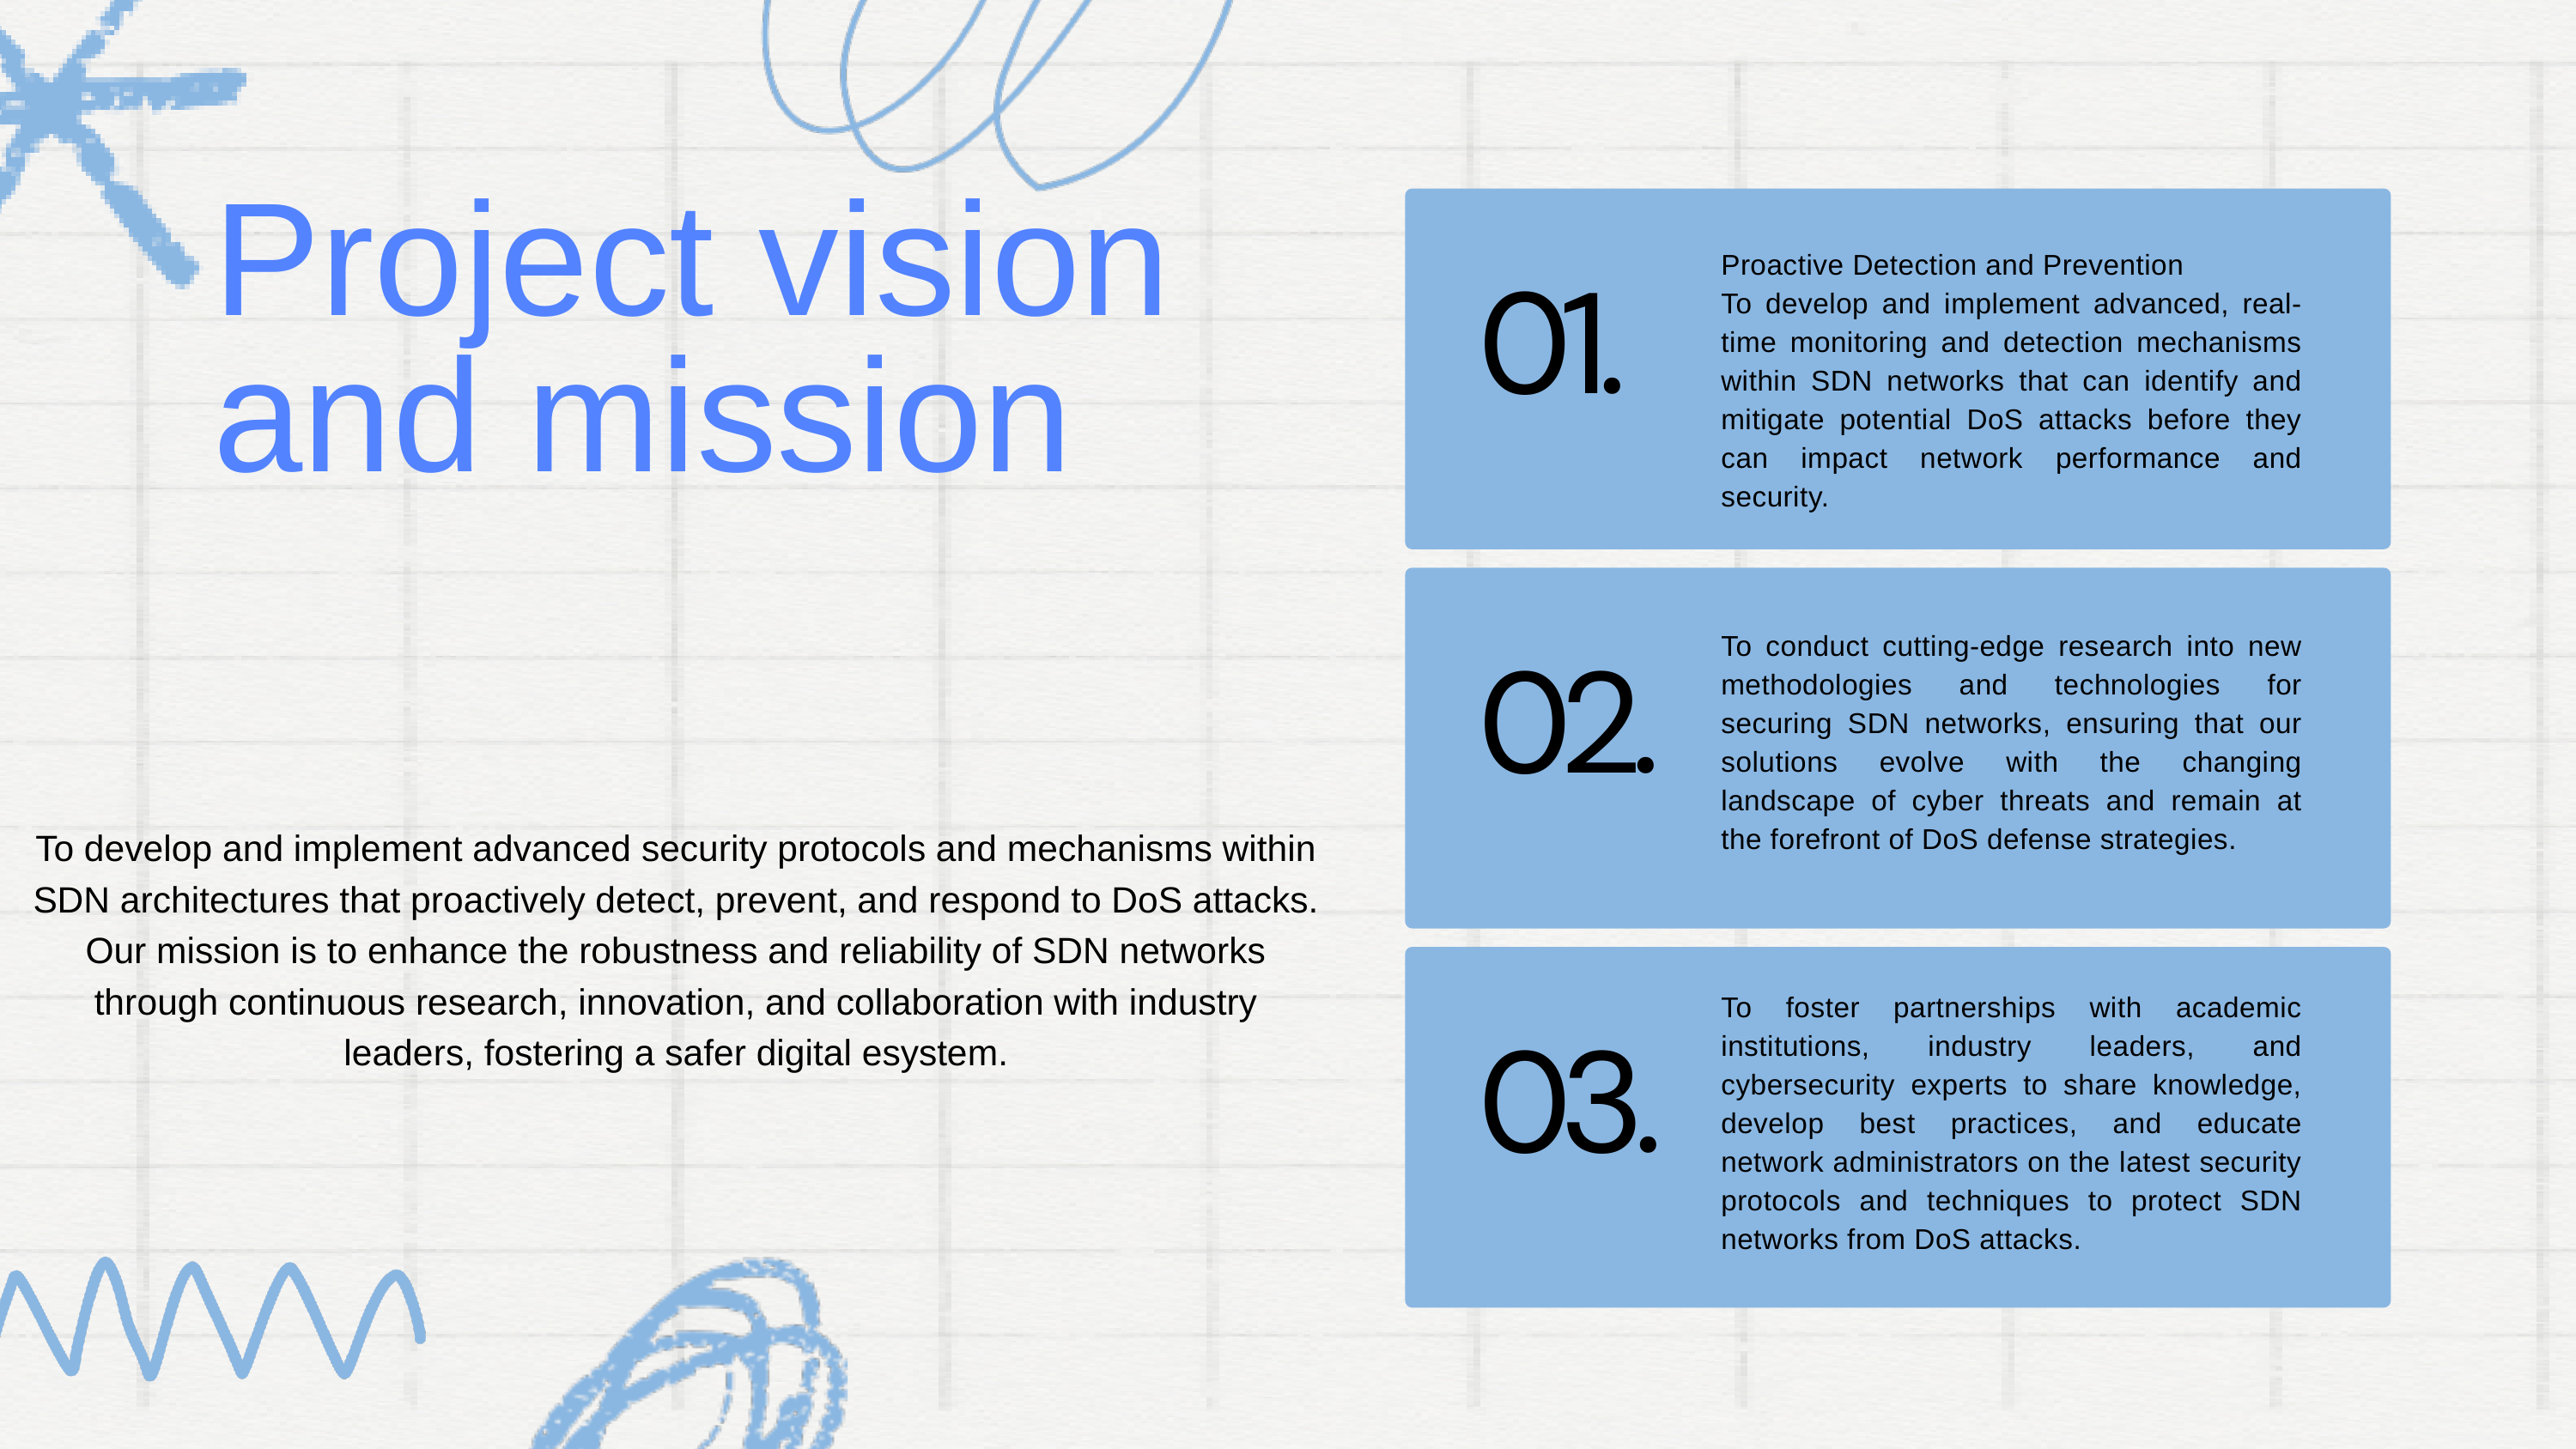

Project vision and mission
Proactive Detection and Prevention
To develop and implement advanced, real-time monitoring and detection mechanisms within SDN networks that can identify and mitigate potential DoS attacks before they can impact network performance and security.

01.

To conduct cutting-edge research into new methodologies and technologies for securing SDN networks, ensuring that our solutions evolve with the changing landscape of cyber threats and remain at the forefront of DoS defense strategies.
02.
To develop and implement advanced security protocols and mechanisms within SDN architectures that proactively detect, prevent, and respond to DoS attacks. Our mission is to enhance the robustness and reliability of SDN networks through continuous research, innovation, and collaboration with industry leaders, fostering a safer digital esystem.

To foster partnerships with academic institutions, industry leaders, and cybersecurity experts to share knowledge, develop best practices, and educate network administrators on the latest security protocols and techniques to protect SDN networks from DoS attacks.
03.